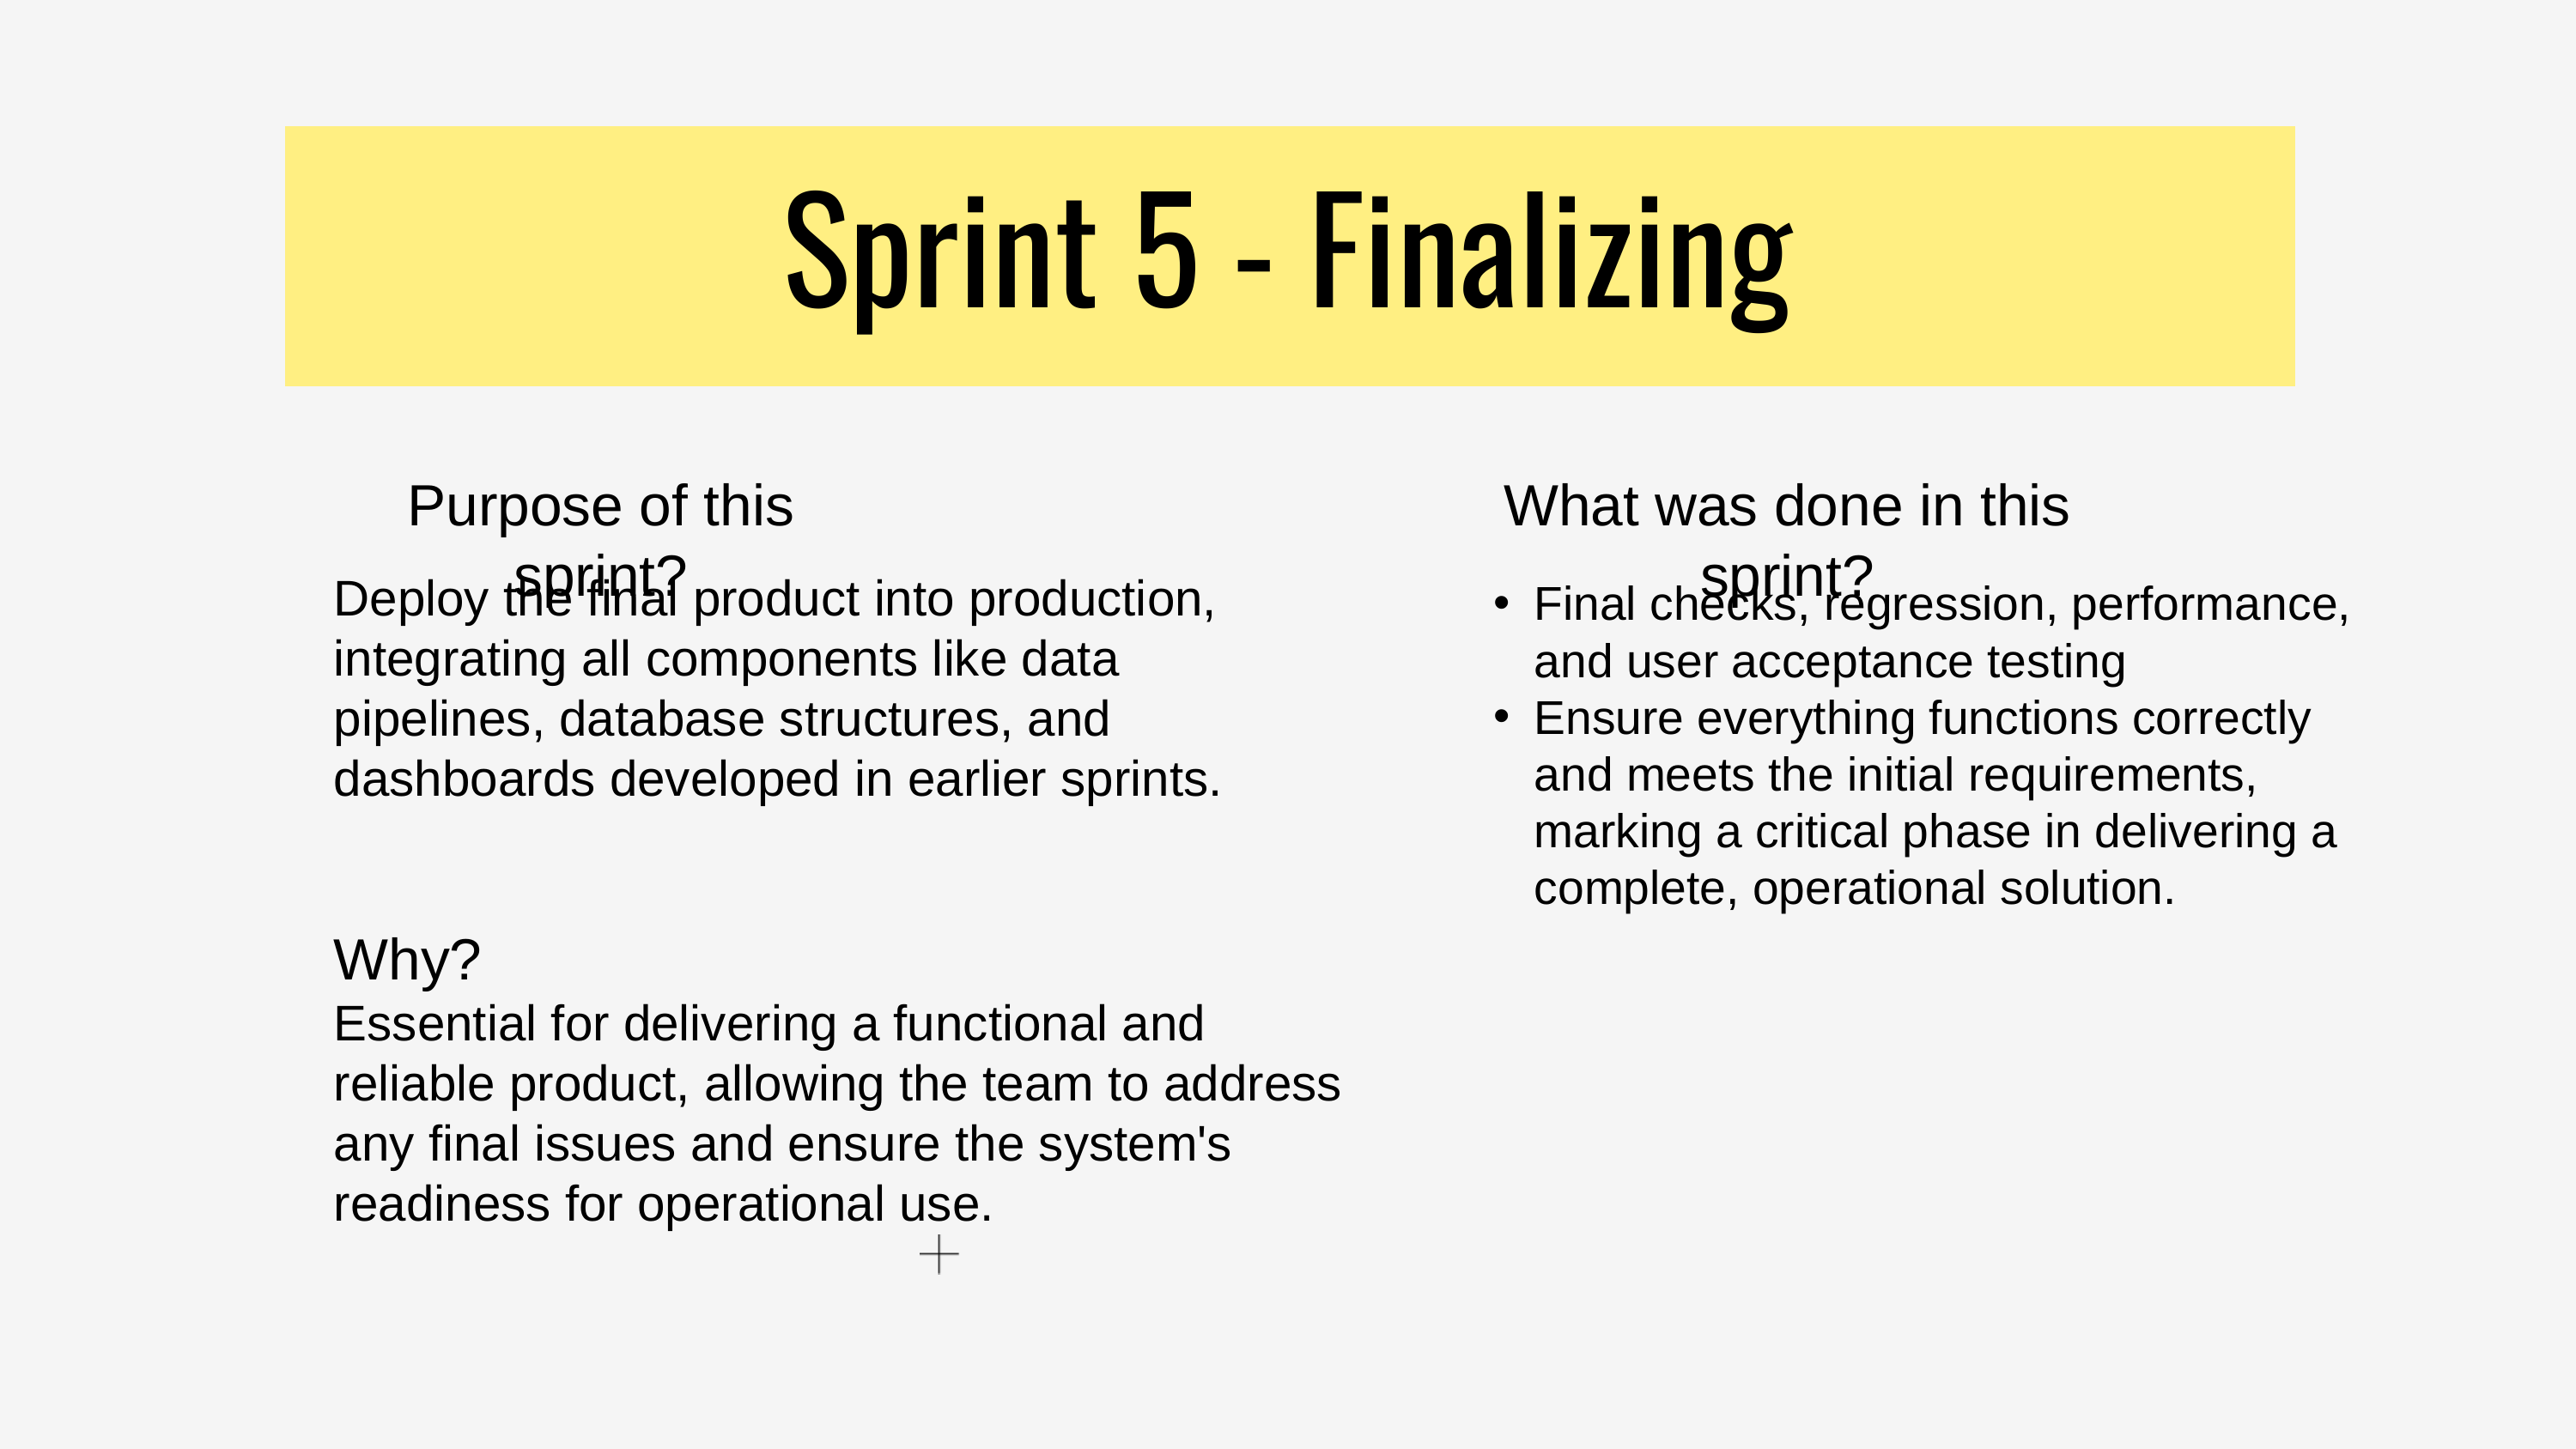

Sprint 5 - Finalizing
Purpose of this sprint?
What was done in this sprint?
Deploy the final product into production, integrating all components like data pipelines, database structures, and dashboards developed in earlier sprints.
Final checks, regression, performance, and user acceptance testing
Ensure everything functions correctly and meets the initial requirements, marking a critical phase in delivering a complete, operational solution.
Why?
Essential for delivering a functional and reliable product, allowing the team to address any final issues and ensure the system's readiness for operational use.